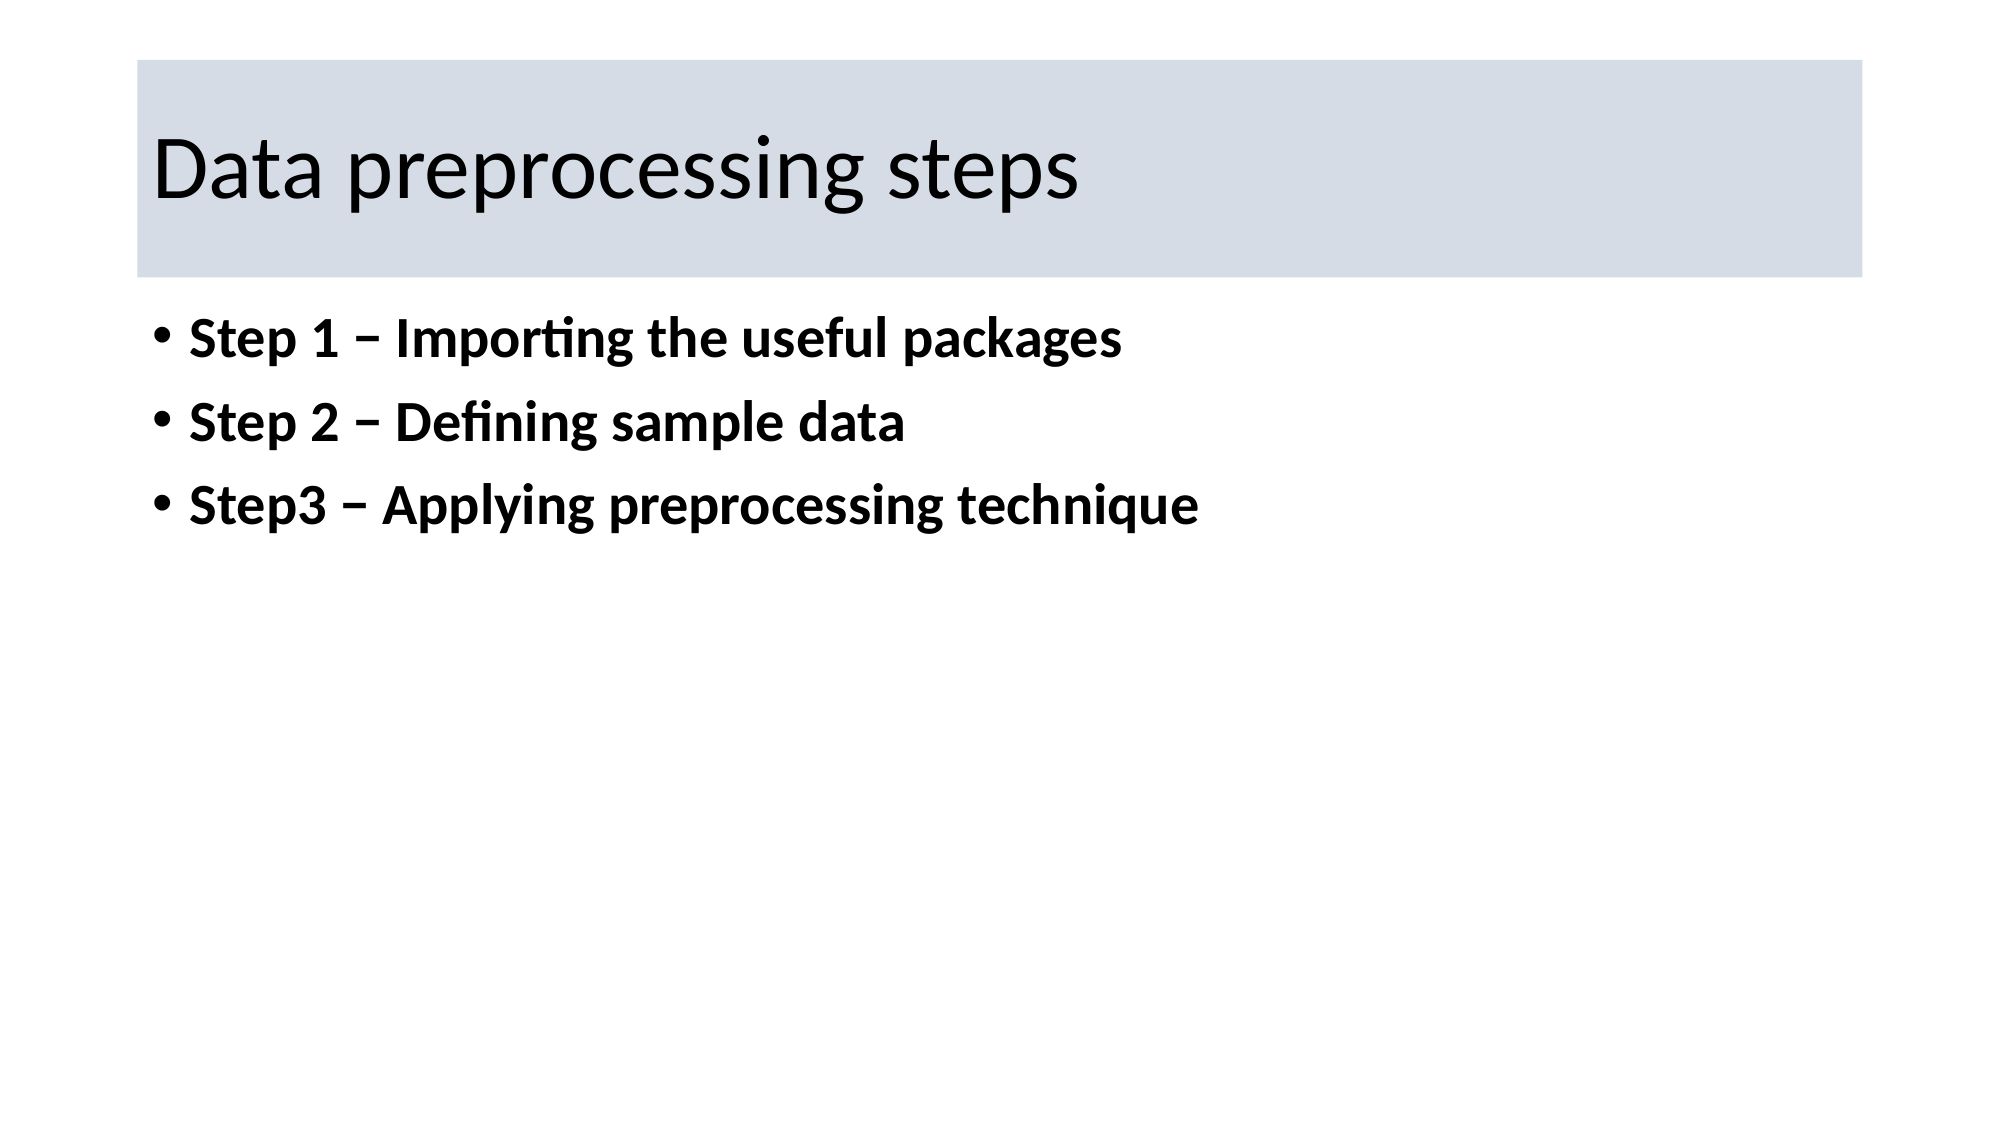

# Data preprocessing steps
Step 1 − Importing the useful packages
Step 2 − Defining sample data
Step3 − Applying preprocessing technique